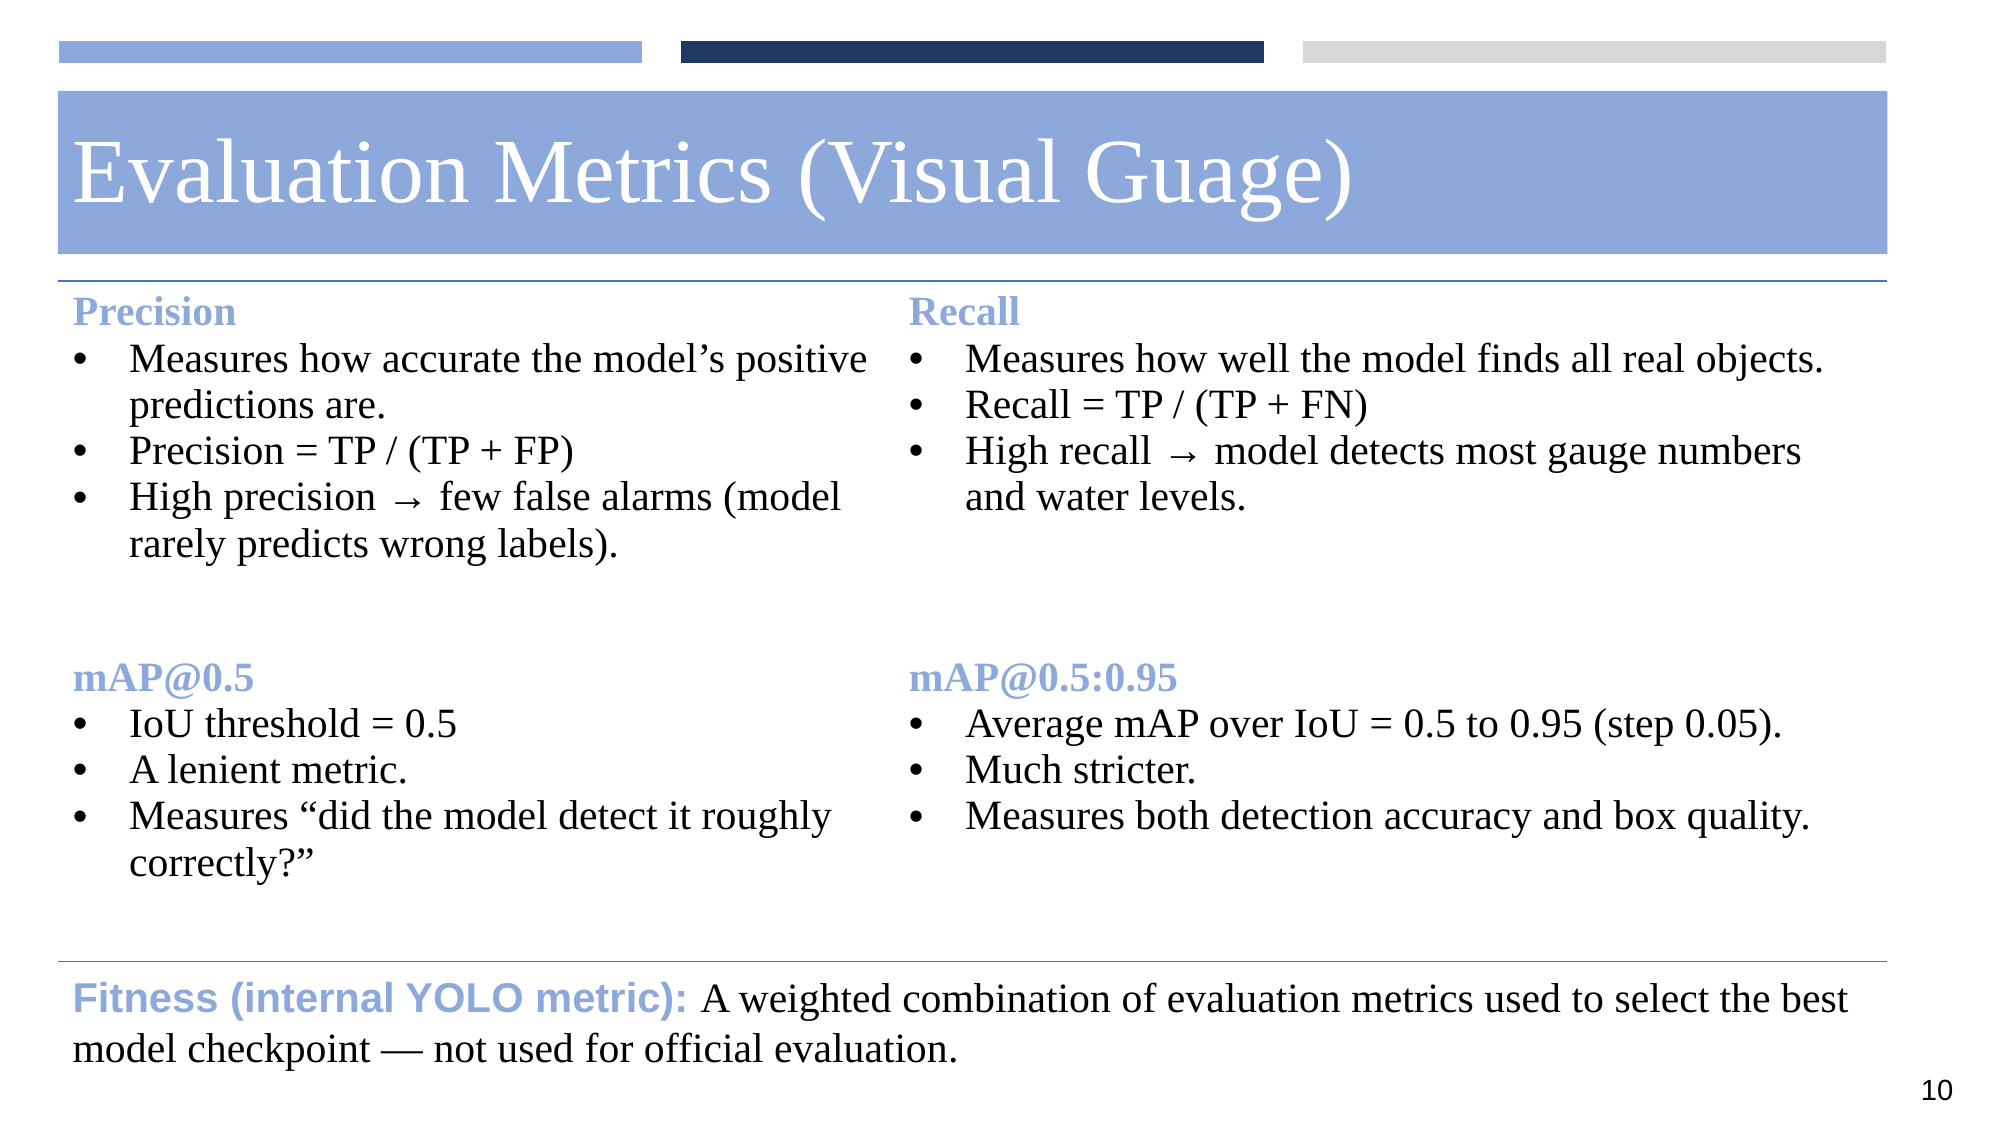

# Evaluation Metrics (Visual Guage)
| Precision Measures how accurate the model’s positive predictions are. Precision = TP / (TP + FP) High precision → few false alarms (model rarely predicts wrong labels). | Recall Measures how well the model finds all real objects. Recall = TP / (TP + FN) High recall → model detects most gauge numbers and water levels. |
| --- | --- |
| mAP@0.5 IoU threshold = 0.5 A lenient metric. Measures “did the model detect it roughly correctly?” | mAP@0.5:0.95 Average mAP over IoU = 0.5 to 0.95 (step 0.05). Much stricter. Measures both detection accuracy and box quality. |
Fitness (internal YOLO metric): A weighted combination of evaluation metrics used to select the best model checkpoint — not used for official evaluation.
10